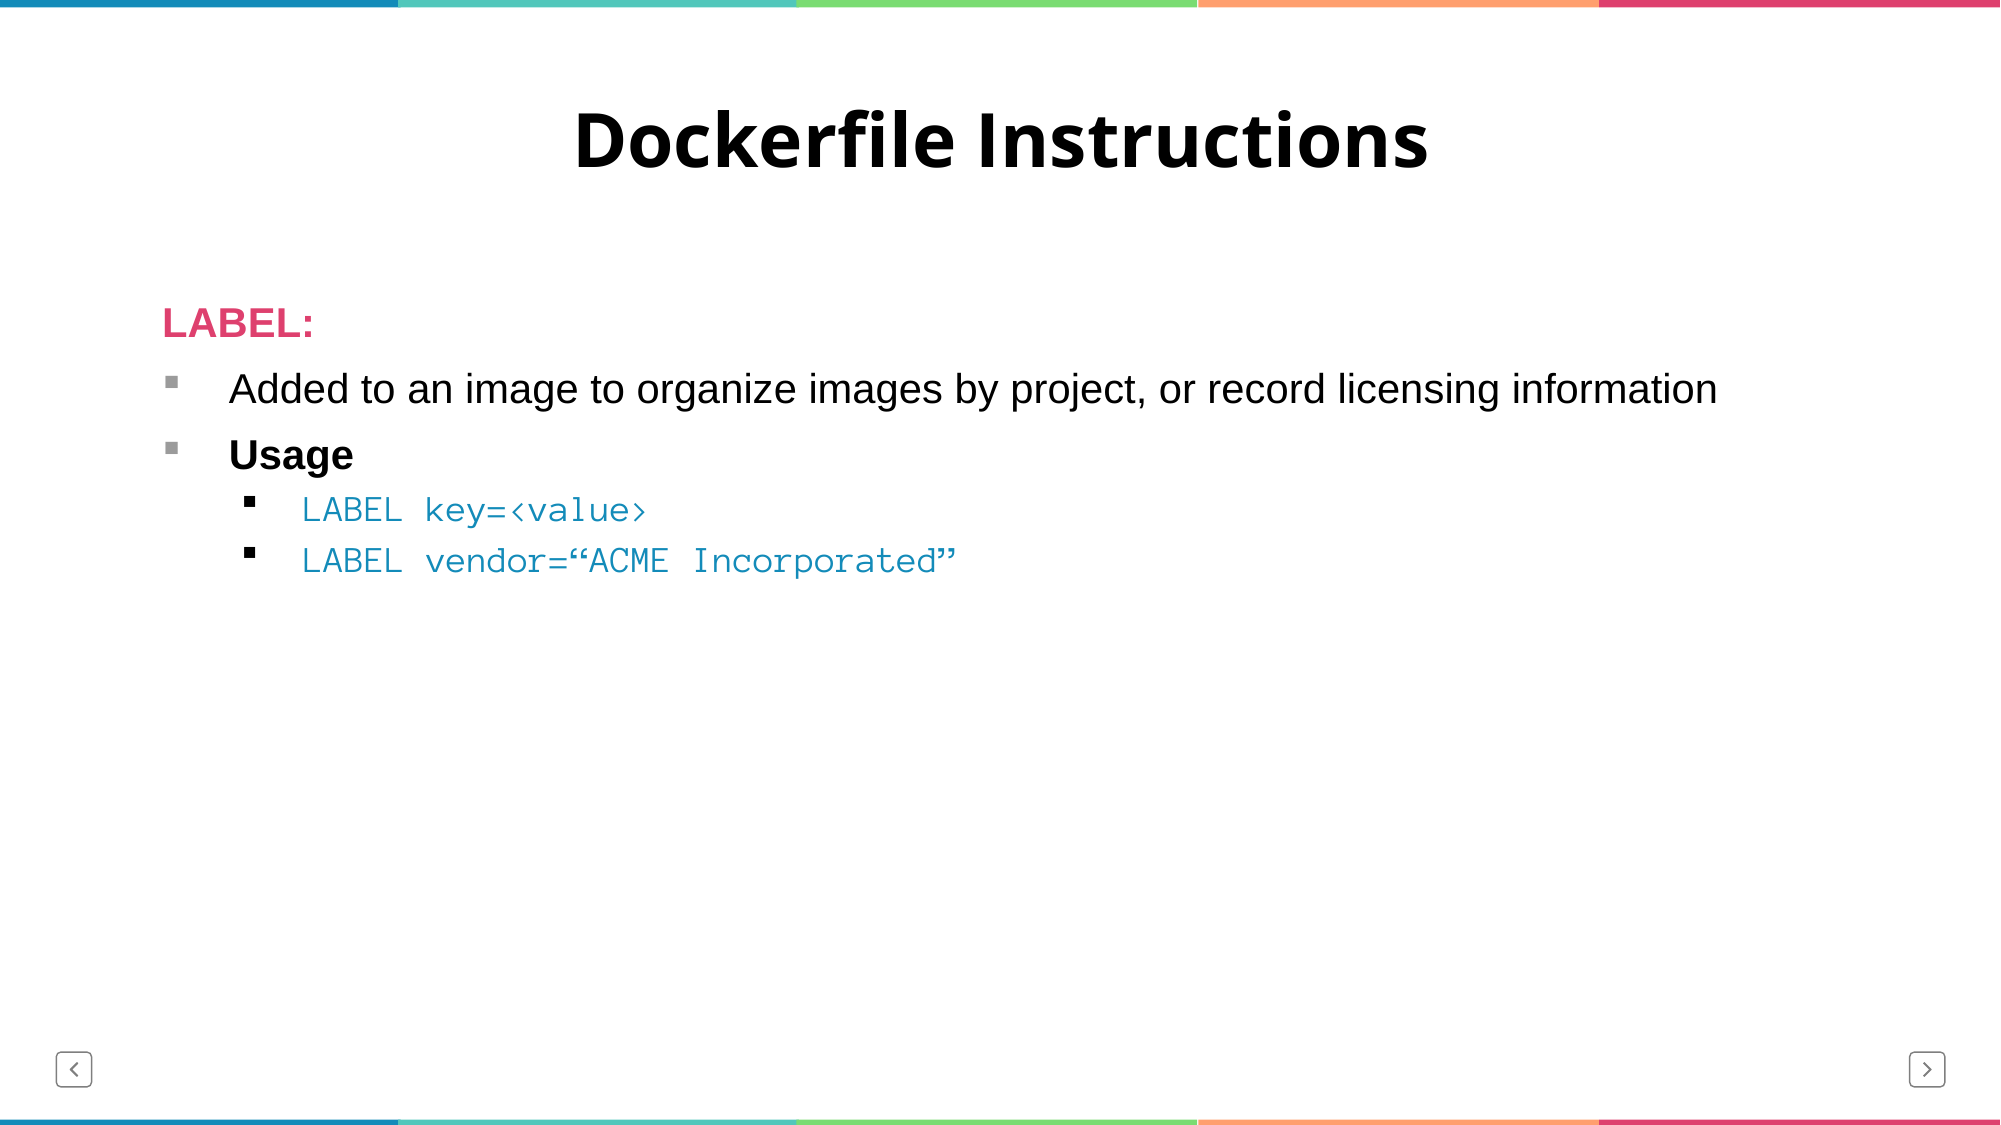

# Dockerfile Instructions

LABEL:
Added to an image to organize images by project, or record licensing information
Usage
LABEL key=<value>
LABEL vendor=“ACME Incorporated”